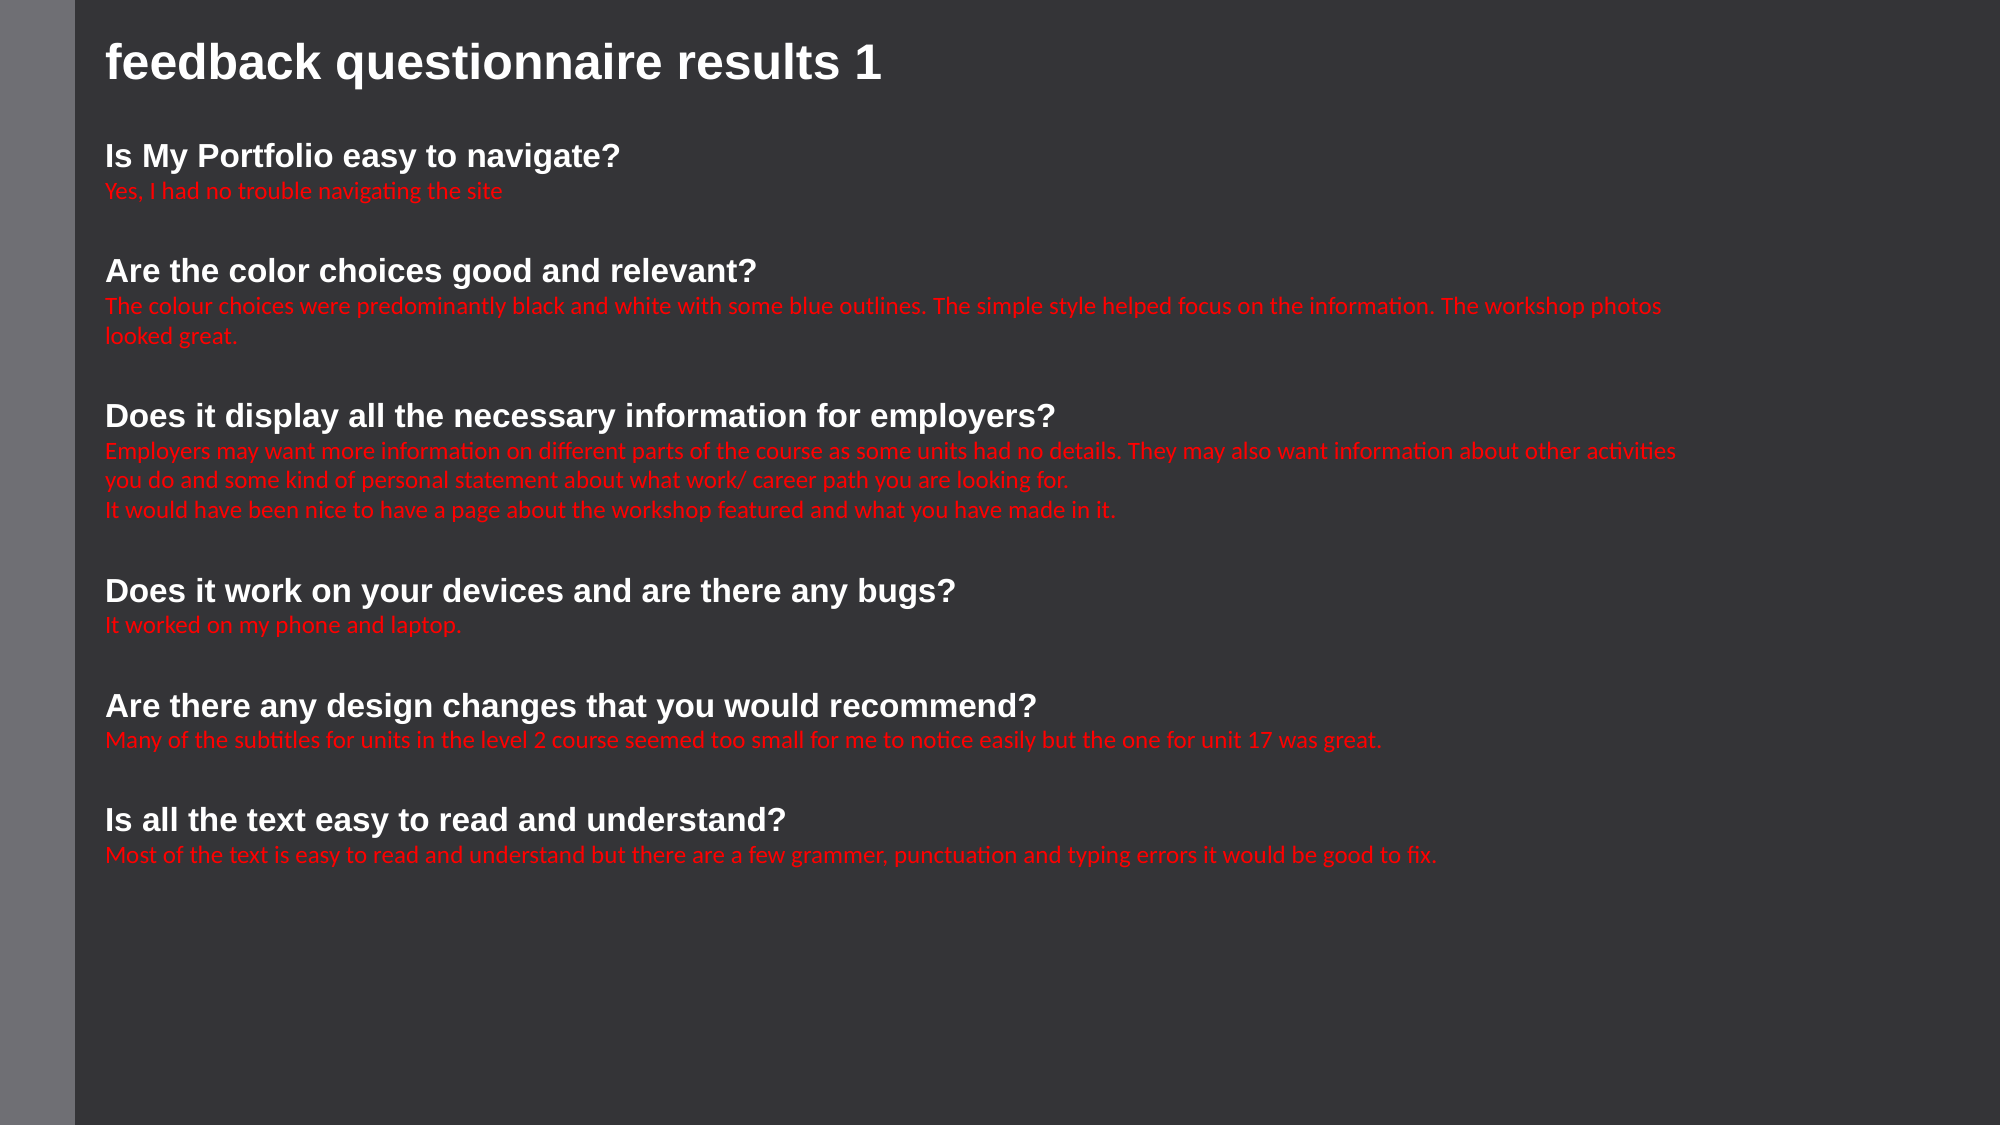

feedback questionnaire results 1
Is My Portfolio easy to navigate?
Yes, I had no trouble navigating the site
Are the color choices good and relevant?
The colour choices were predominantly black and white with some blue outlines. The simple style helped focus on the information. The workshop photos looked great.
Does it display all the necessary information for employers?
Employers may want more information on different parts of the course as some units had no details. They may also want information about other activities you do and some kind of personal statement about what work/ career path you are looking for.
It would have been nice to have a page about the workshop featured and what you have made in it.
Does it work on your devices and are there any bugs?
It worked on my phone and laptop.
Are there any design changes that you would recommend?
Many of the subtitles for units in the level 2 course seemed too small for me to notice easily but the one for unit 17 was great.
Is all the text easy to read and understand?
Most of the text is easy to read and understand but there are a few grammer, punctuation and typing errors it would be good to fix.